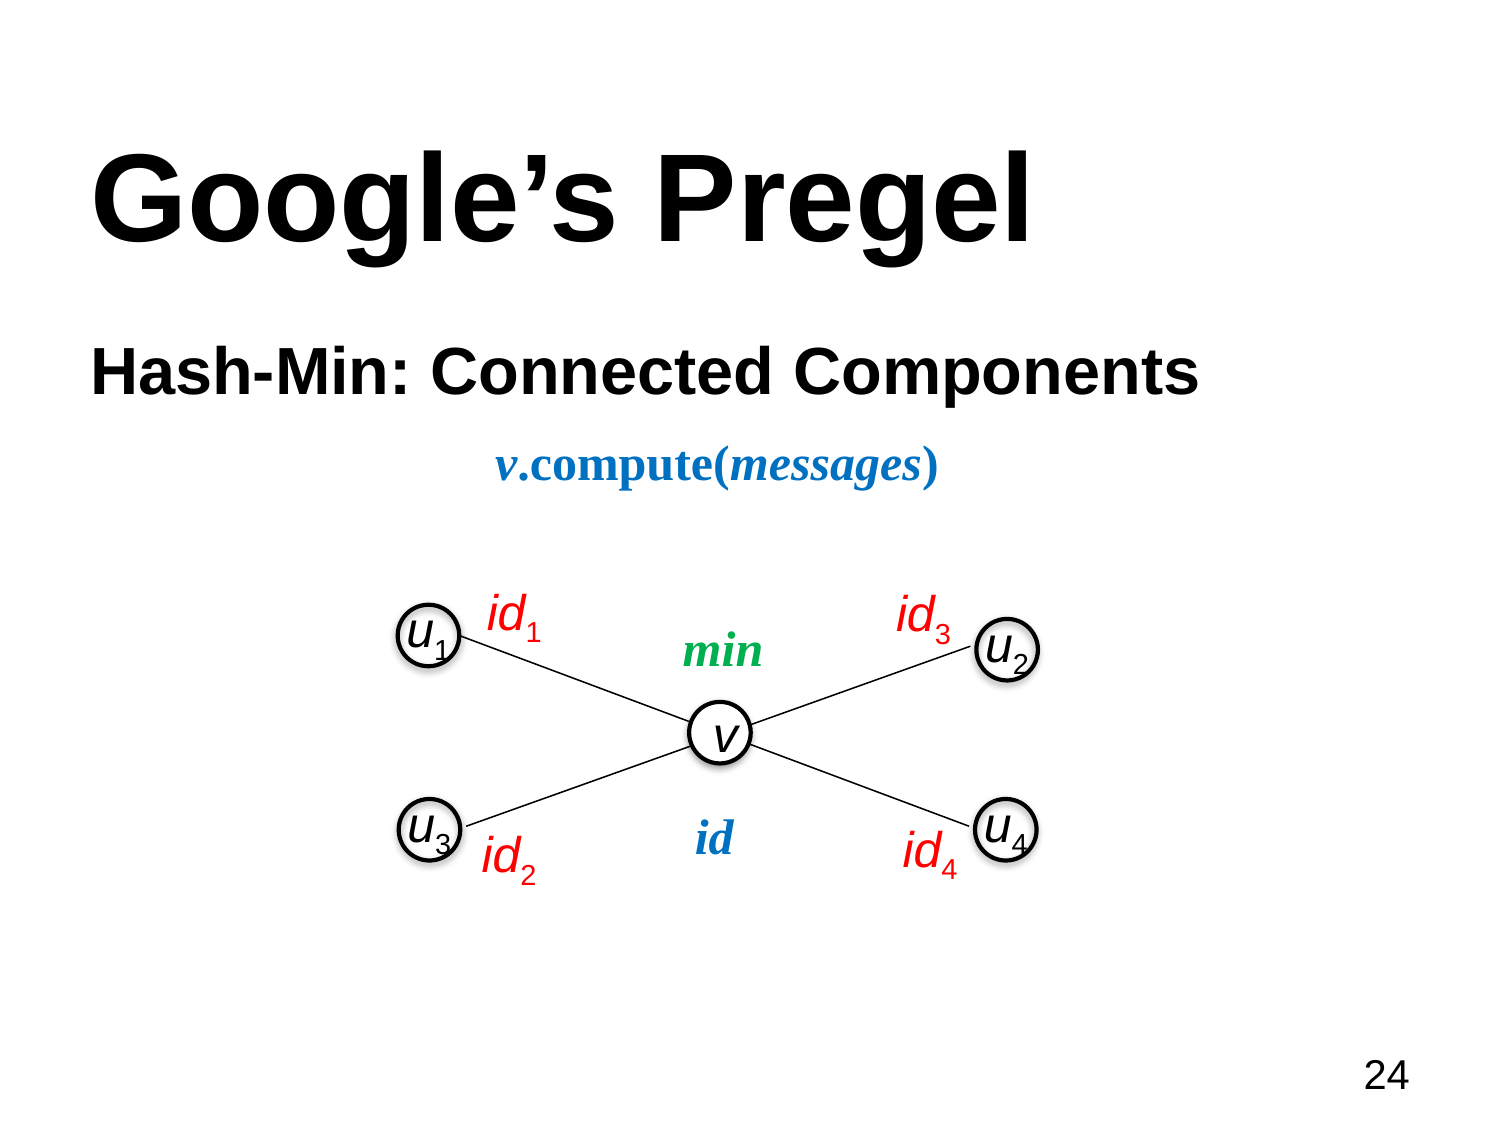

# Google’s Pregel
Hash-Min: Connected Components
v.compute(messages)
id1
id3
u1

u2

min
v
u3

u4

id
id4
id2
24